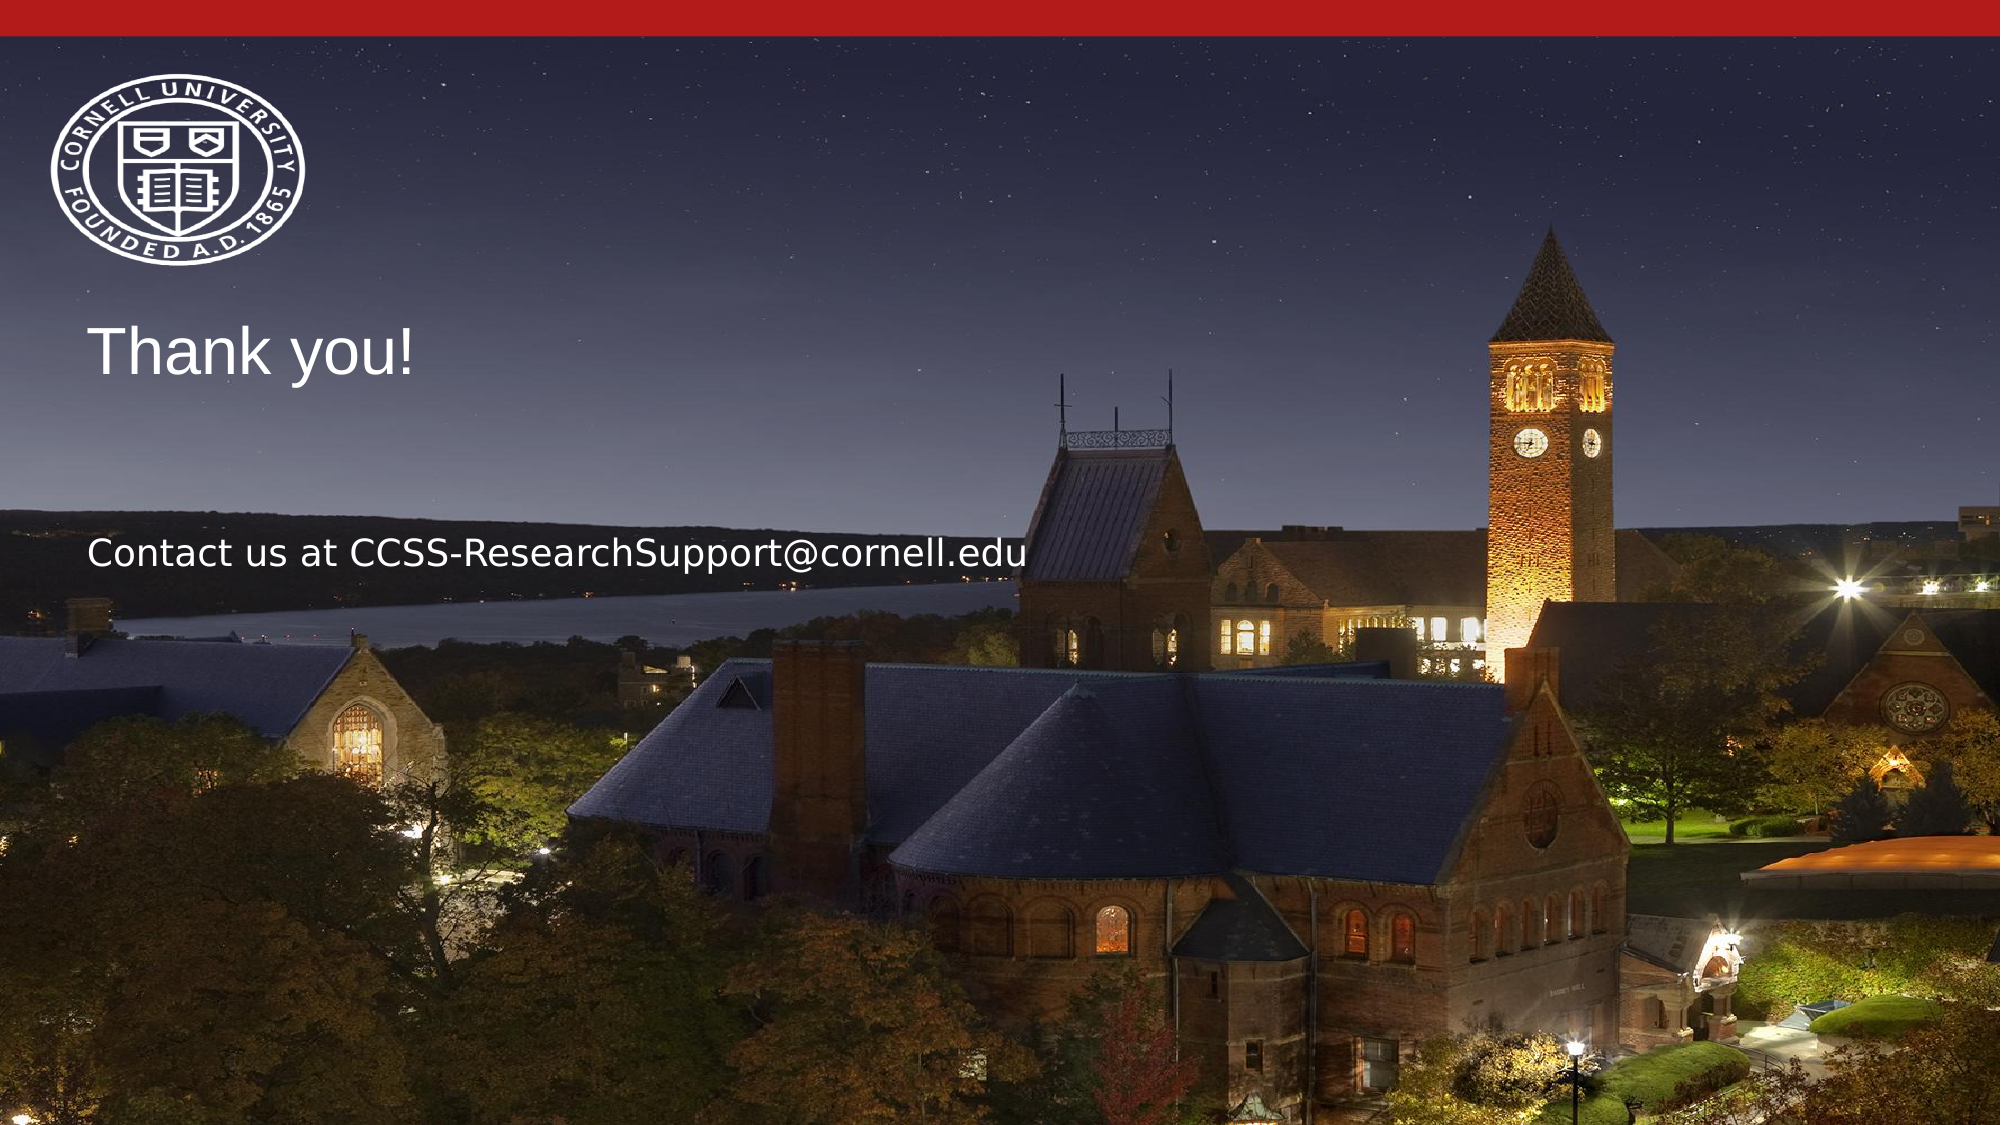

# Thank you!
Contact us at CCSS-ResearchSupport@cornell.edu